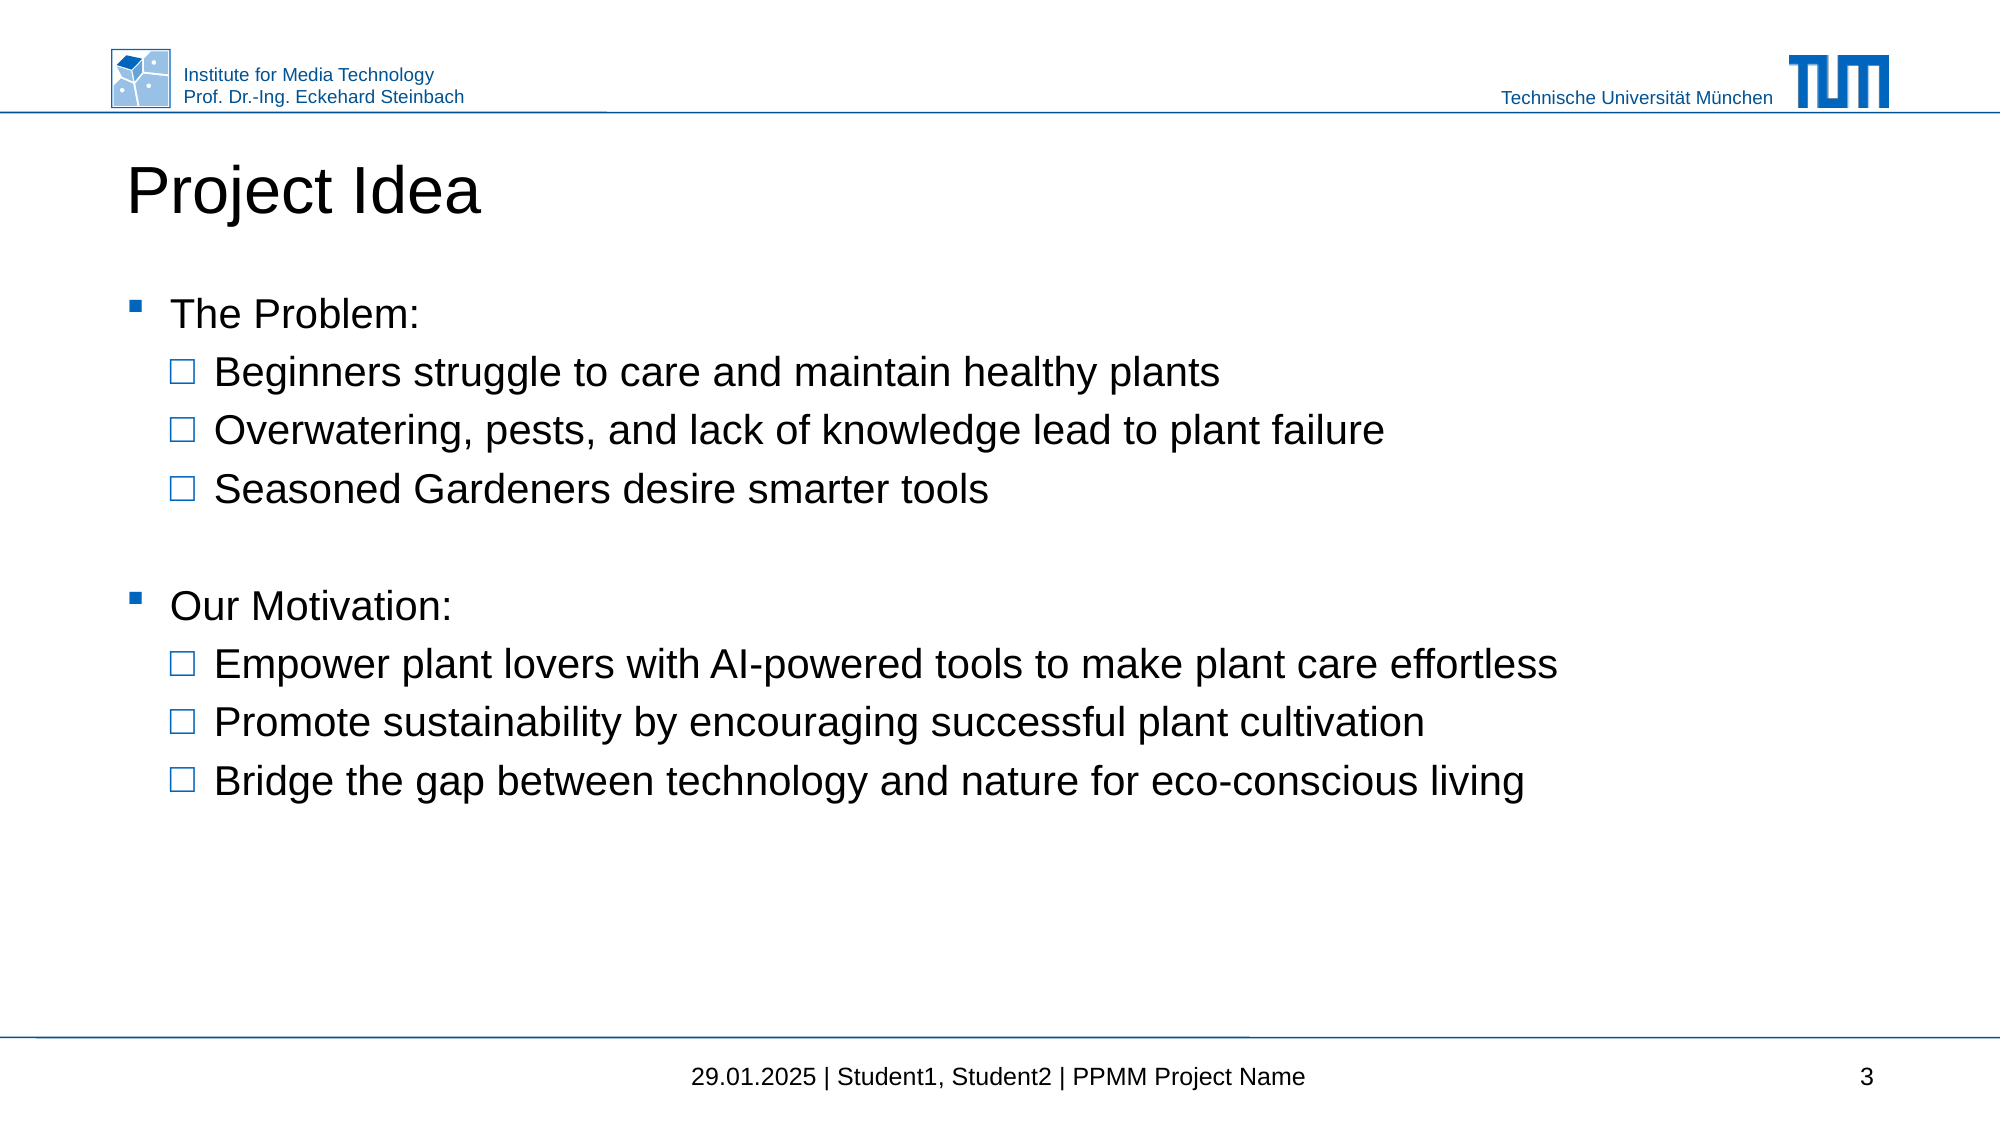

# Project Idea
The Problem:
Beginners struggle to care and maintain healthy plants
Overwatering, pests, and lack of knowledge lead to plant failure
Seasoned Gardeners desire smarter tools

Our Motivation:
Empower plant lovers with AI-powered tools to make plant care effortless
Promote sustainability by encouraging successful plant cultivation
Bridge the gap between technology and nature for eco-conscious living

29.01.2025 | Student1, Student2 | PPMM Project Name
3